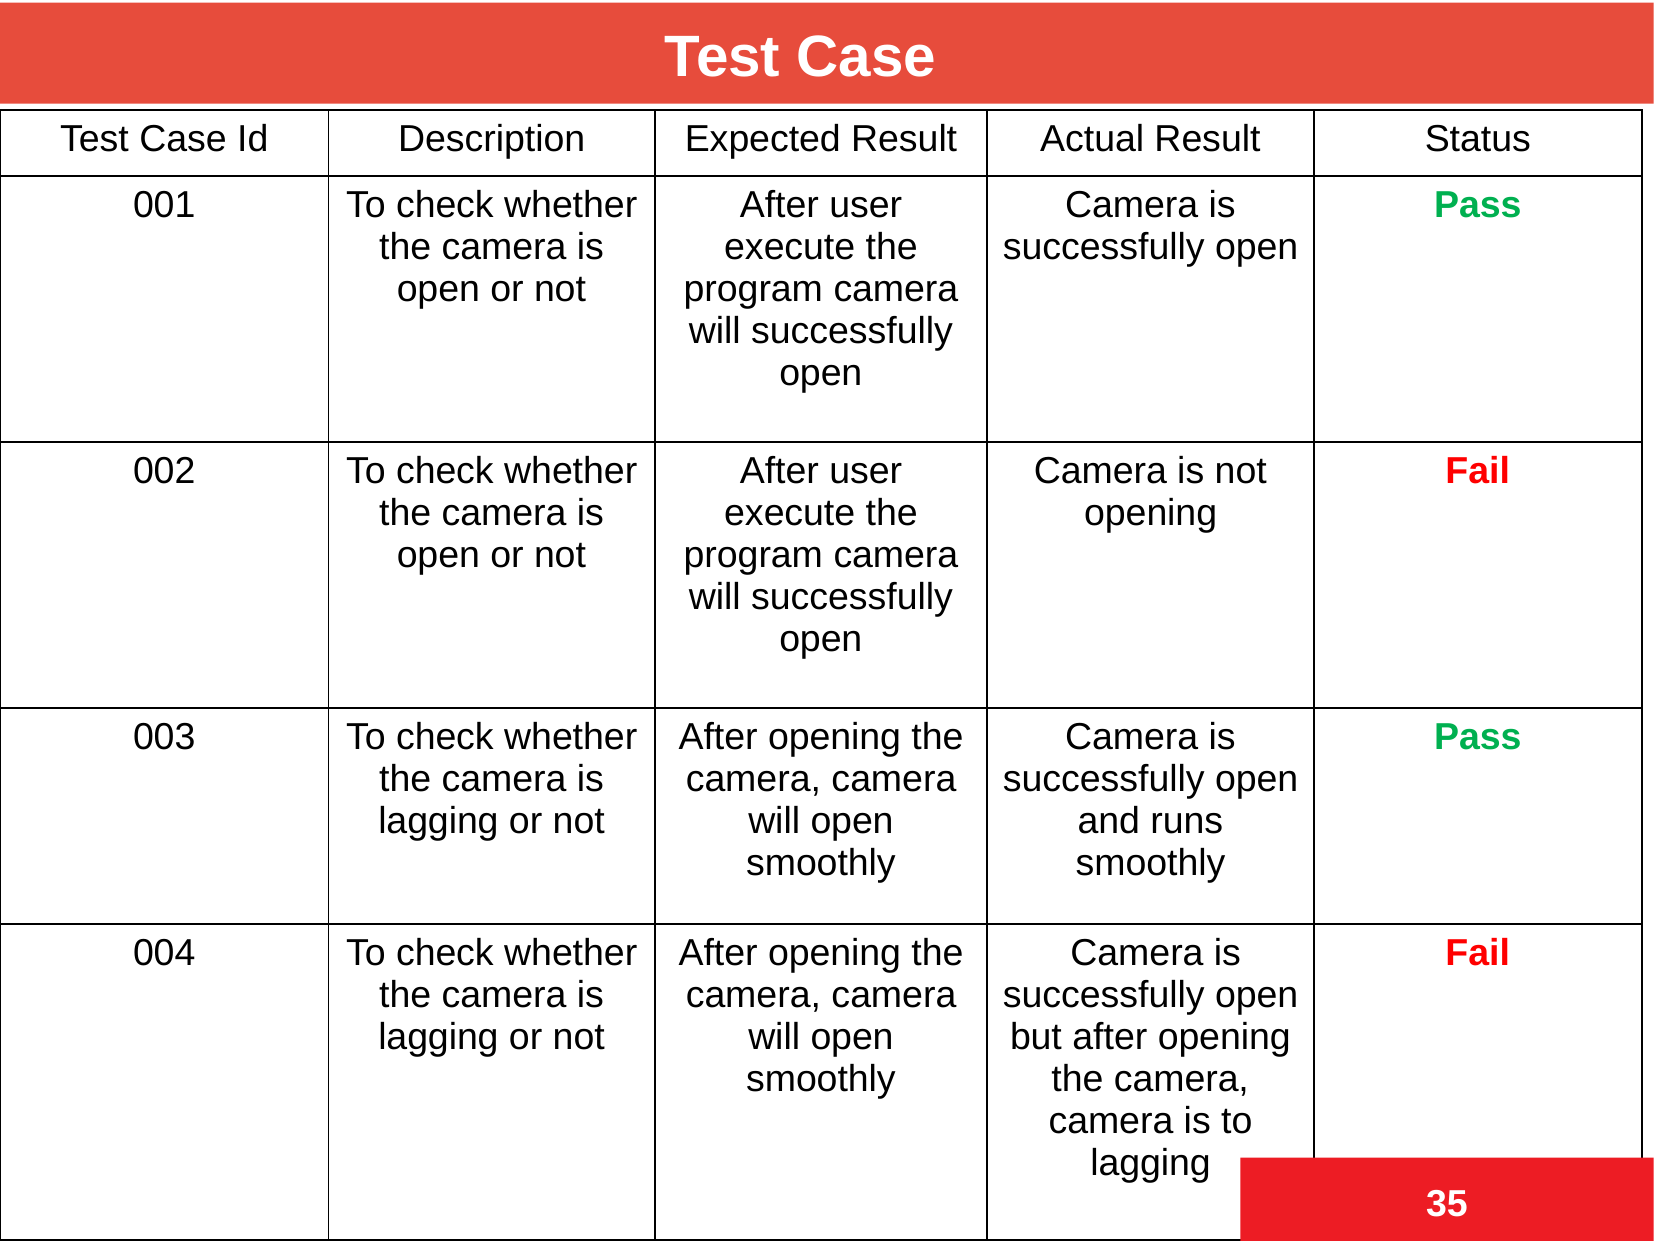

Test Case
Code for training model
| Test Case Id | Description | Expected Result | Actual Result | Status |
| --- | --- | --- | --- | --- |
| 001 | To check whether the camera is open or not | After user execute the program camera will successfully open | Camera is successfully open | Pass |
| 002 | To check whether the camera is open or not | After user execute the program camera will successfully open | Camera is not opening | Fail |
| 003 | To check whether the camera is lagging or not | After opening the camera, camera will open smoothly | Camera is successfully open and runs smoothly | Pass |
| 004 | To check whether the camera is lagging or not | After opening the camera, camera will open smoothly | Camera is successfully open but after opening the camera, camera is to lagging | Fail |

35